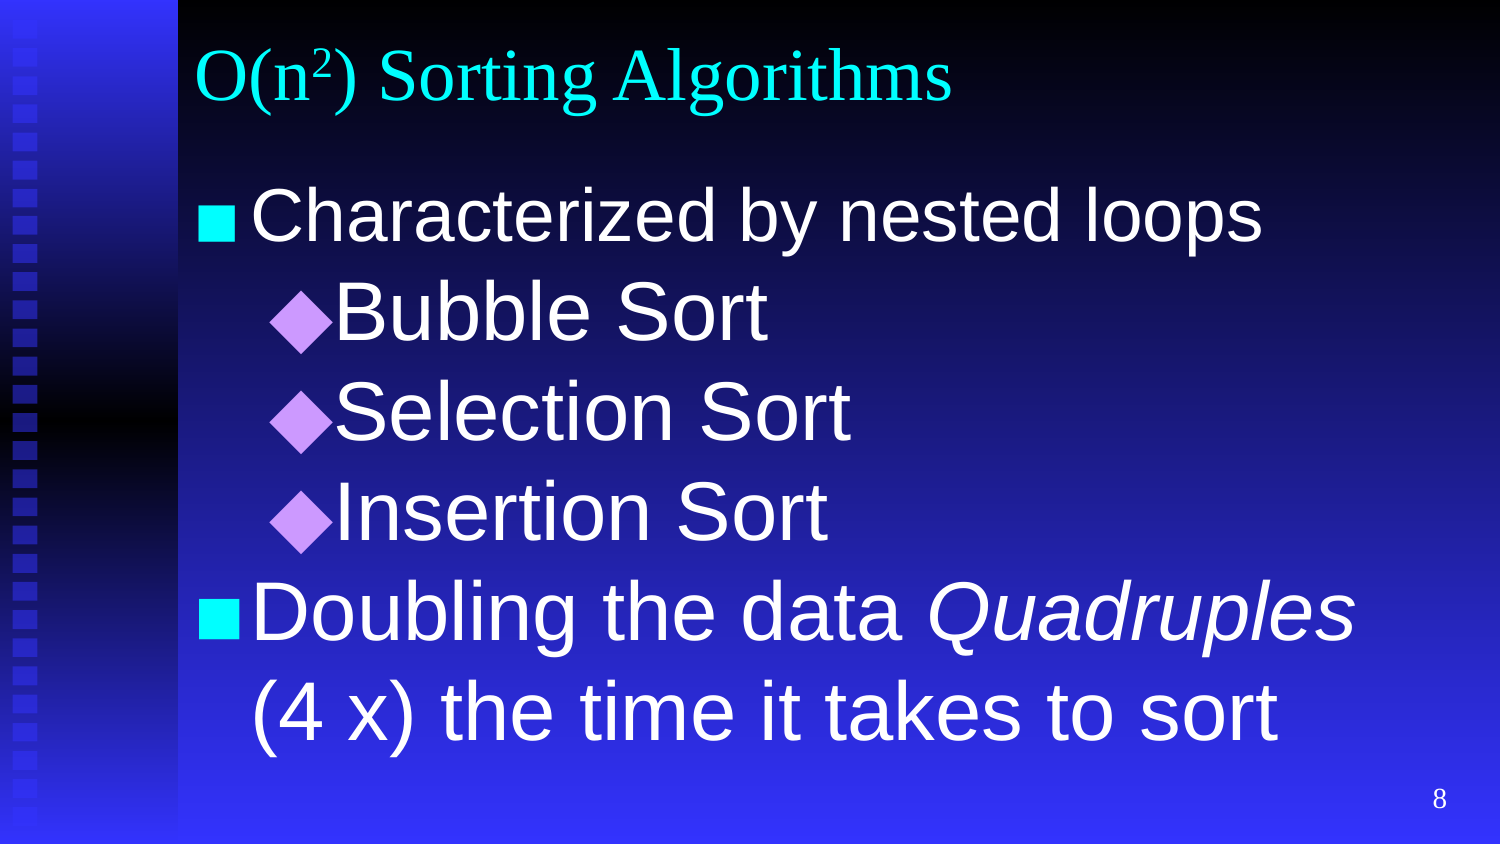

# O(n2) Sorting Algorithms
Characterized by nested loops
Bubble Sort
Selection Sort
Insertion Sort
Doubling the data Quadruples (4 x) the time it takes to sort

8